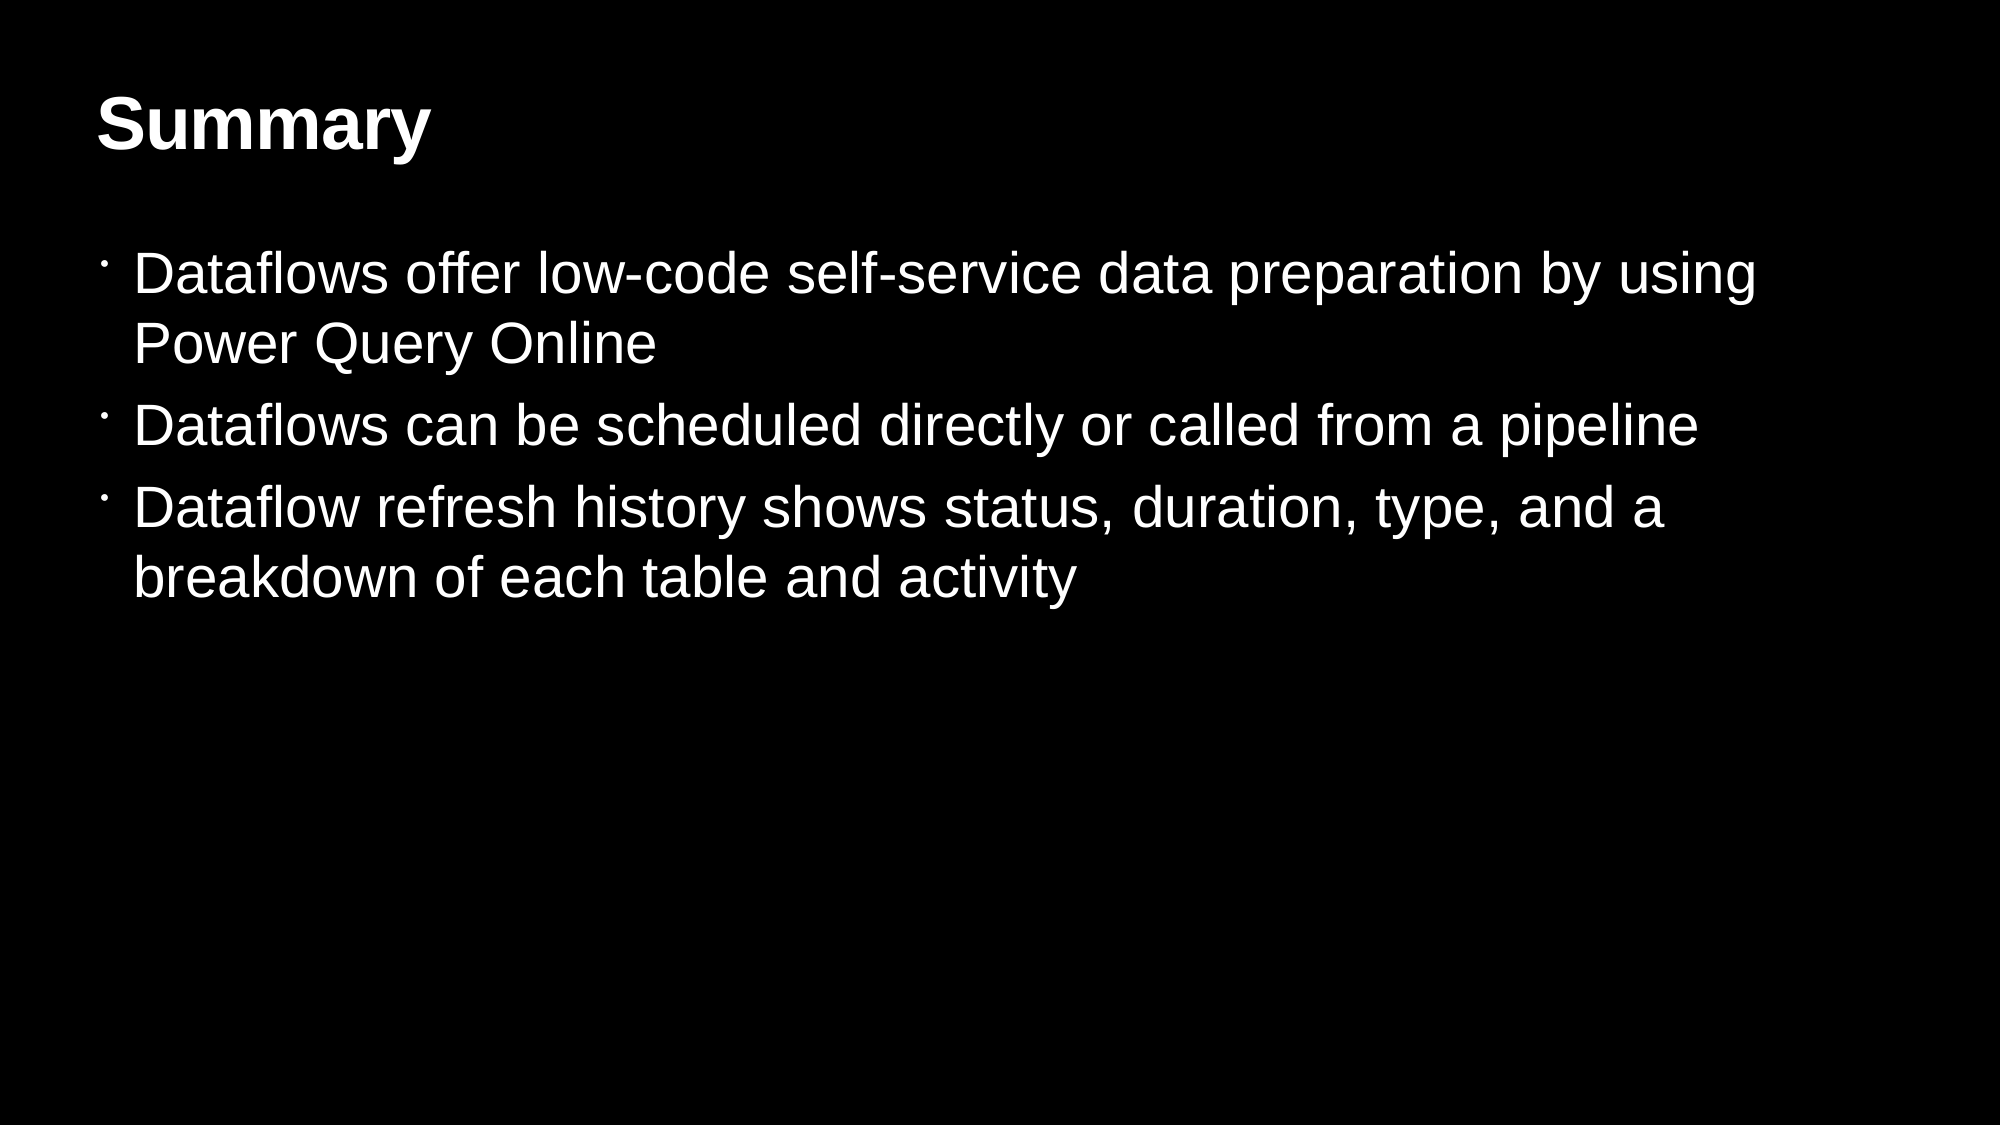

# Summary
Dataflows offer low-code self-service data preparation by using Power Query Online
Dataflows can be scheduled directly or called from a pipeline
Dataflow refresh history shows status, duration, type, and a breakdown of each table and activity